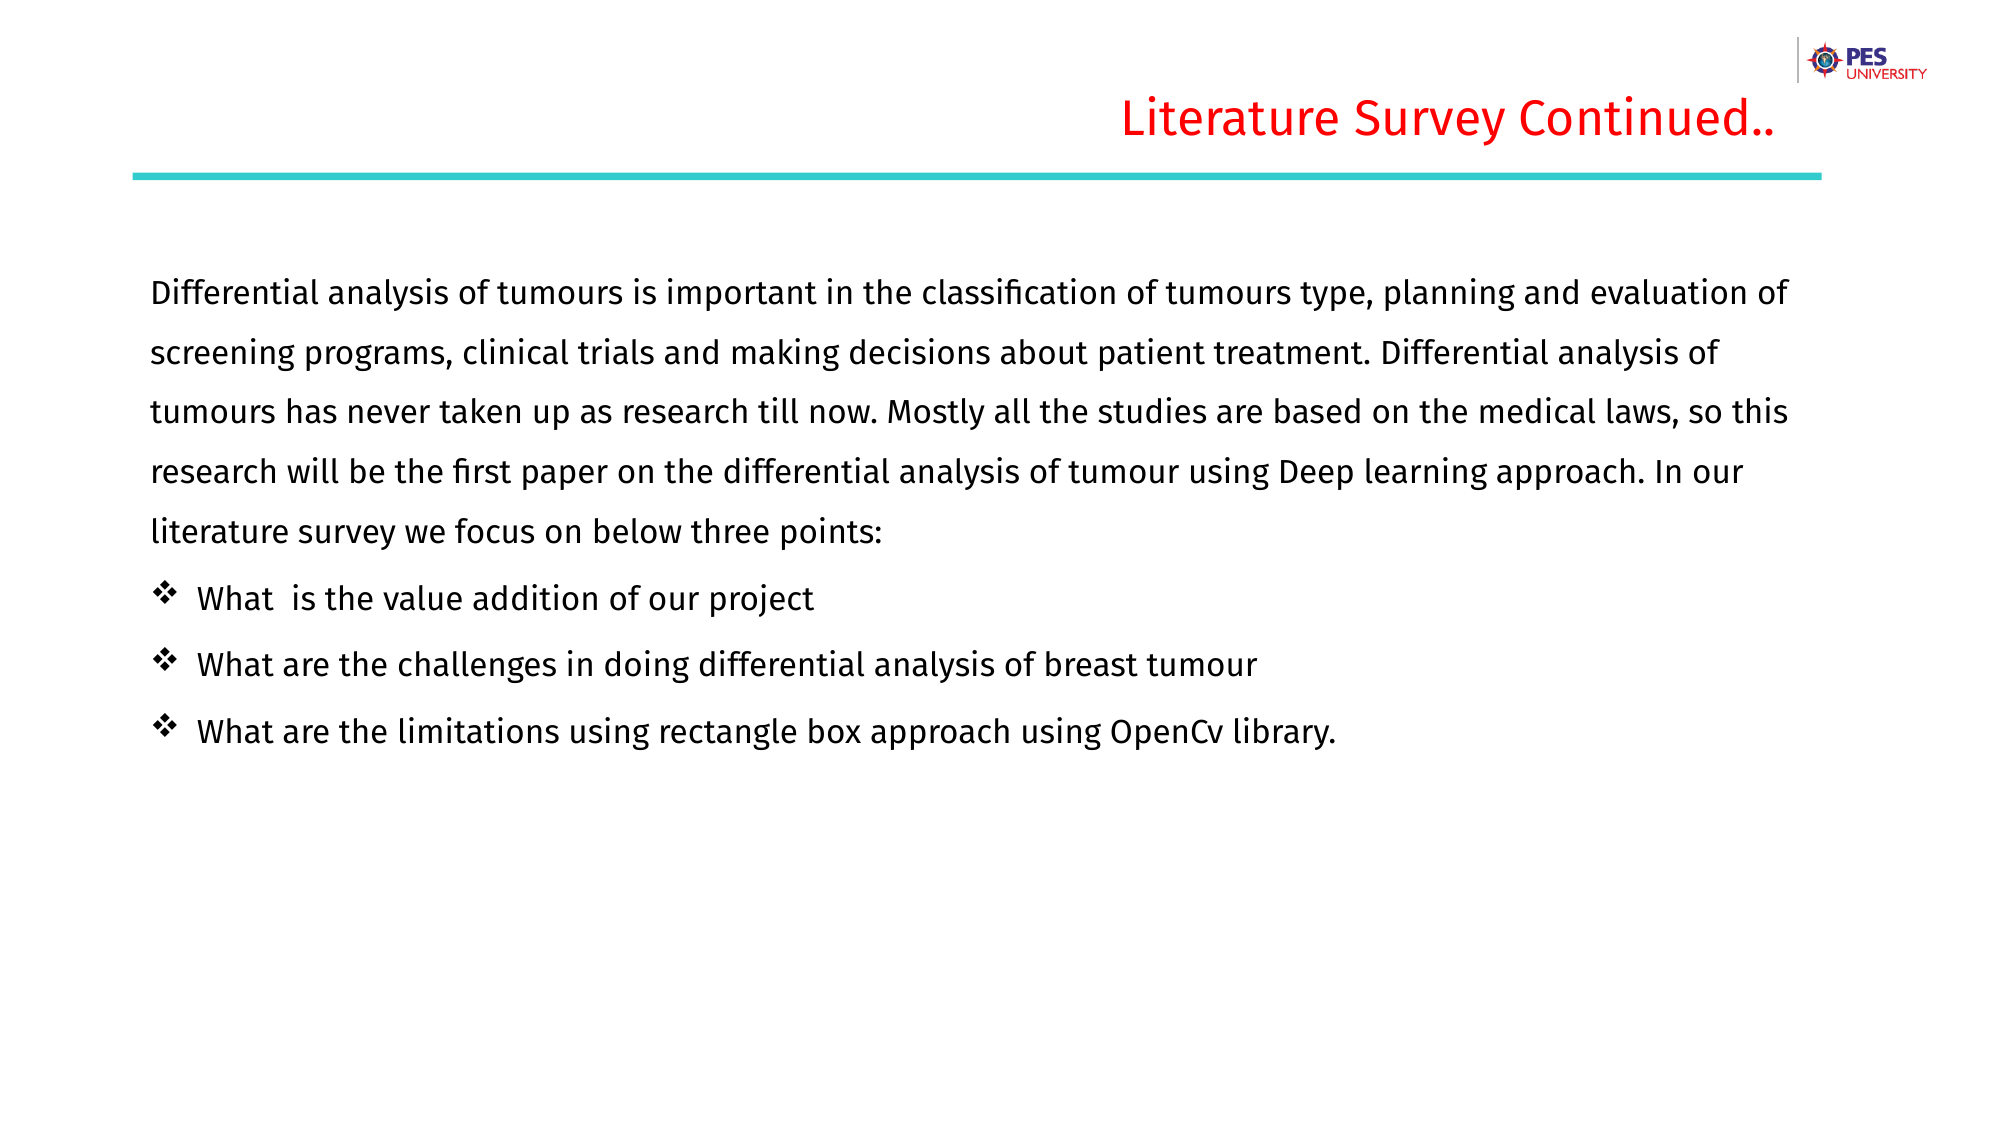

Literature Survey Continued..

Differential analysis of tumours is important in the classification of tumours type, planning and evaluation of screening programs, clinical trials and making decisions about patient treatment. Differential analysis of tumours has never taken up as research till now. Mostly all the studies are based on the medical laws, so this research will be the first paper on the differential analysis of tumour using Deep learning approach. In our literature survey we focus on below three points:
What  is the value addition of our project
What are the challenges in doing differential analysis of breast tumour
What are the limitations using rectangle box approach using OpenCv library.